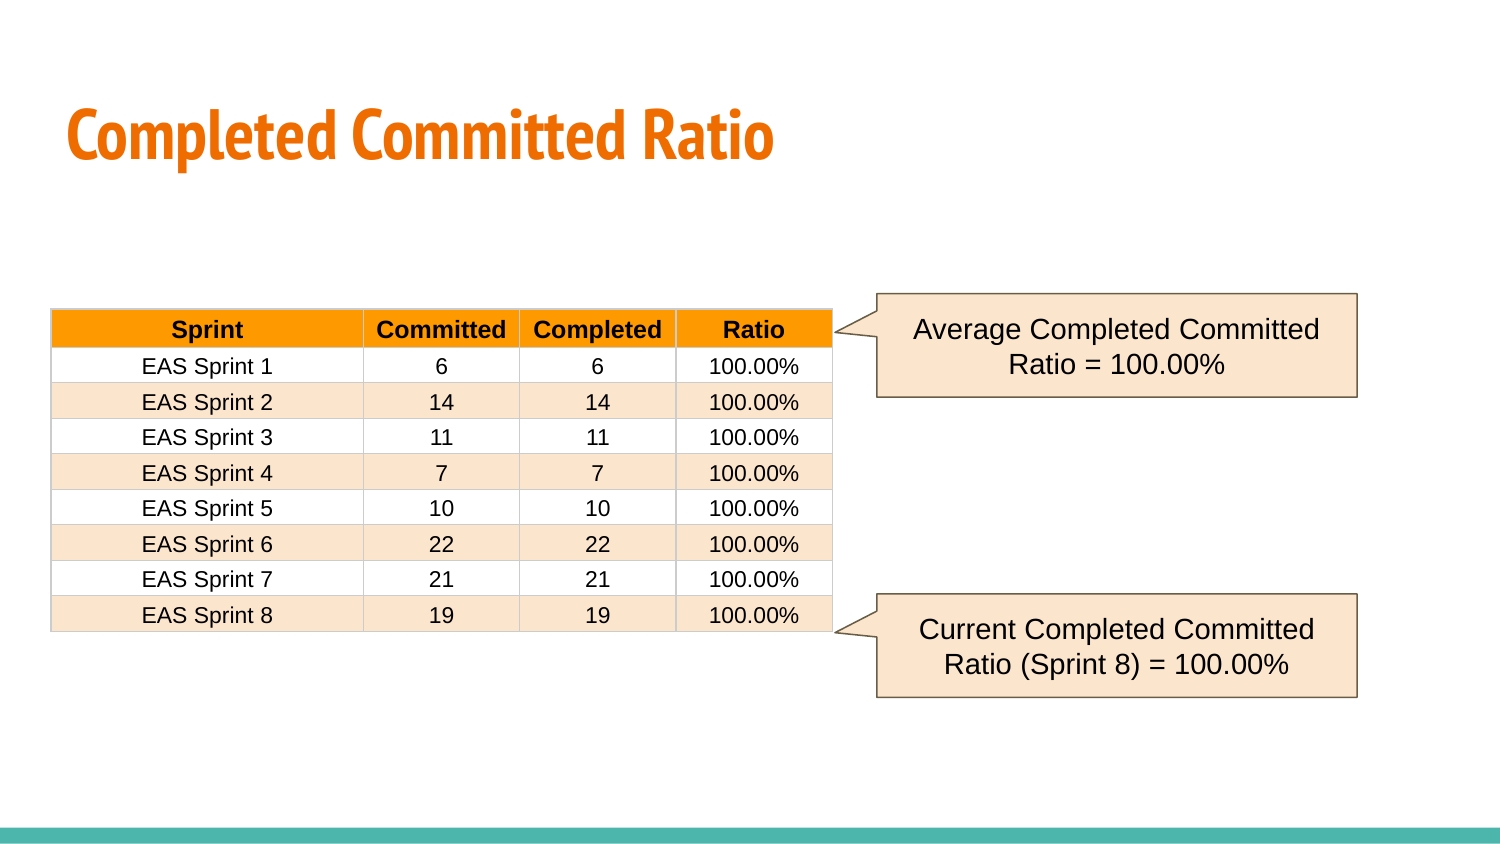

# Completed Committed Ratio
Average Completed Committed Ratio = 100.00%
| Sprint | Committed | Completed | Ratio |
| --- | --- | --- | --- |
| EAS Sprint 1 | 6 | 6 | 100.00% |
| EAS Sprint 2 | 14 | 14 | 100.00% |
| EAS Sprint 3 | 11 | 11 | 100.00% |
| EAS Sprint 4 | 7 | 7 | 100.00% |
| EAS Sprint 5 | 10 | 10 | 100.00% |
| EAS Sprint 6 | 22 | 22 | 100.00% |
| EAS Sprint 7 | 21 | 21 | 100.00% |
| EAS Sprint 8 | 19 | 19 | 100.00% |
Current Completed Committed Ratio (Sprint 8) = 100.00%